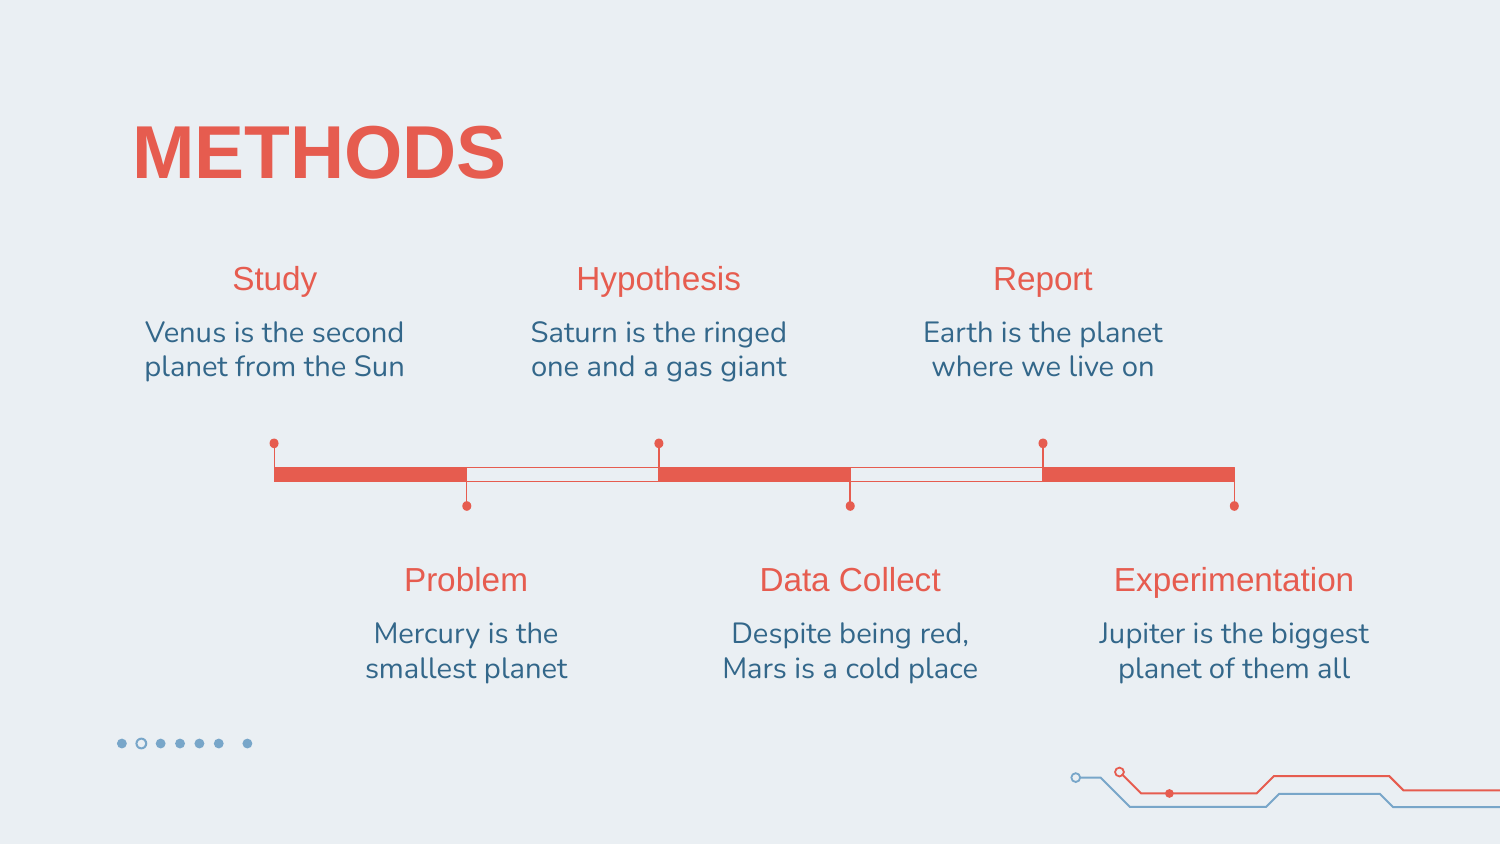

# METHODS
Study
Hypothesis
Report
Venus is the second planet from the Sun

Saturn is the ringed one and a gas giant

Earth is the planet where we live on

Problem
Data Collect
Experimentation
Mercury is the smallest planet
Despite being red, Mars is a cold place
Jupiter is the biggest planet of them all